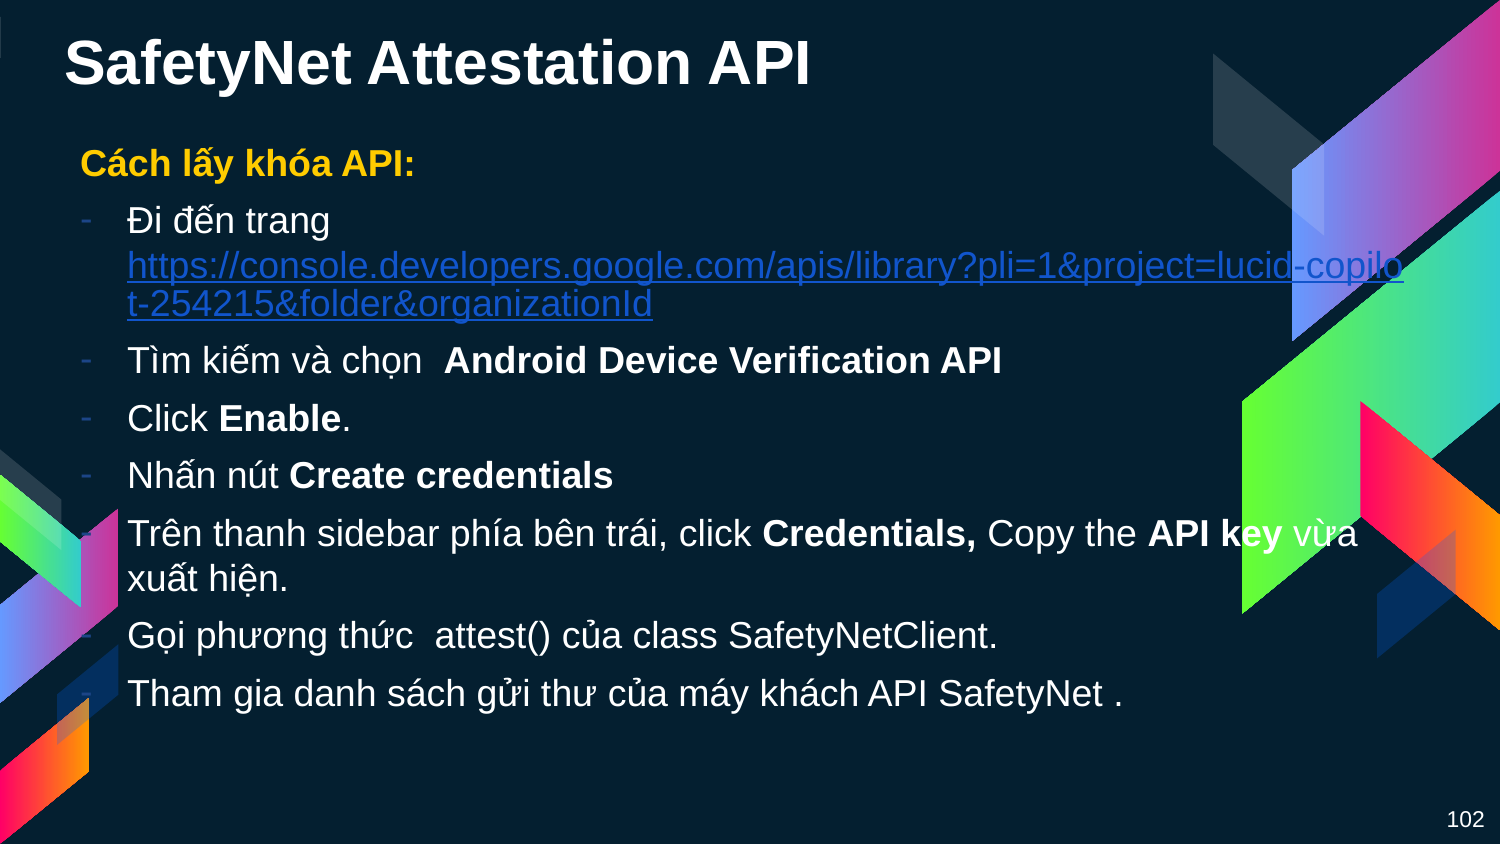

# SafetyNet Attestation API
Cách lấy khóa API:
Đi đến trang https://console.developers.google.com/apis/library?pli=1&project=lucid-copilot-254215&folder&organizationId
Tìm kiếm và chọn  Android Device Verification API
Click Enable.
Nhấn nút Create credentials
Trên thanh sidebar phía bên trái, click Credentials, Copy the API key vừa xuất hiện.
Gọi phương thức  attest() của class SafetyNetClient.
Tham gia danh sách gửi thư của máy khách API SafetyNet .

102